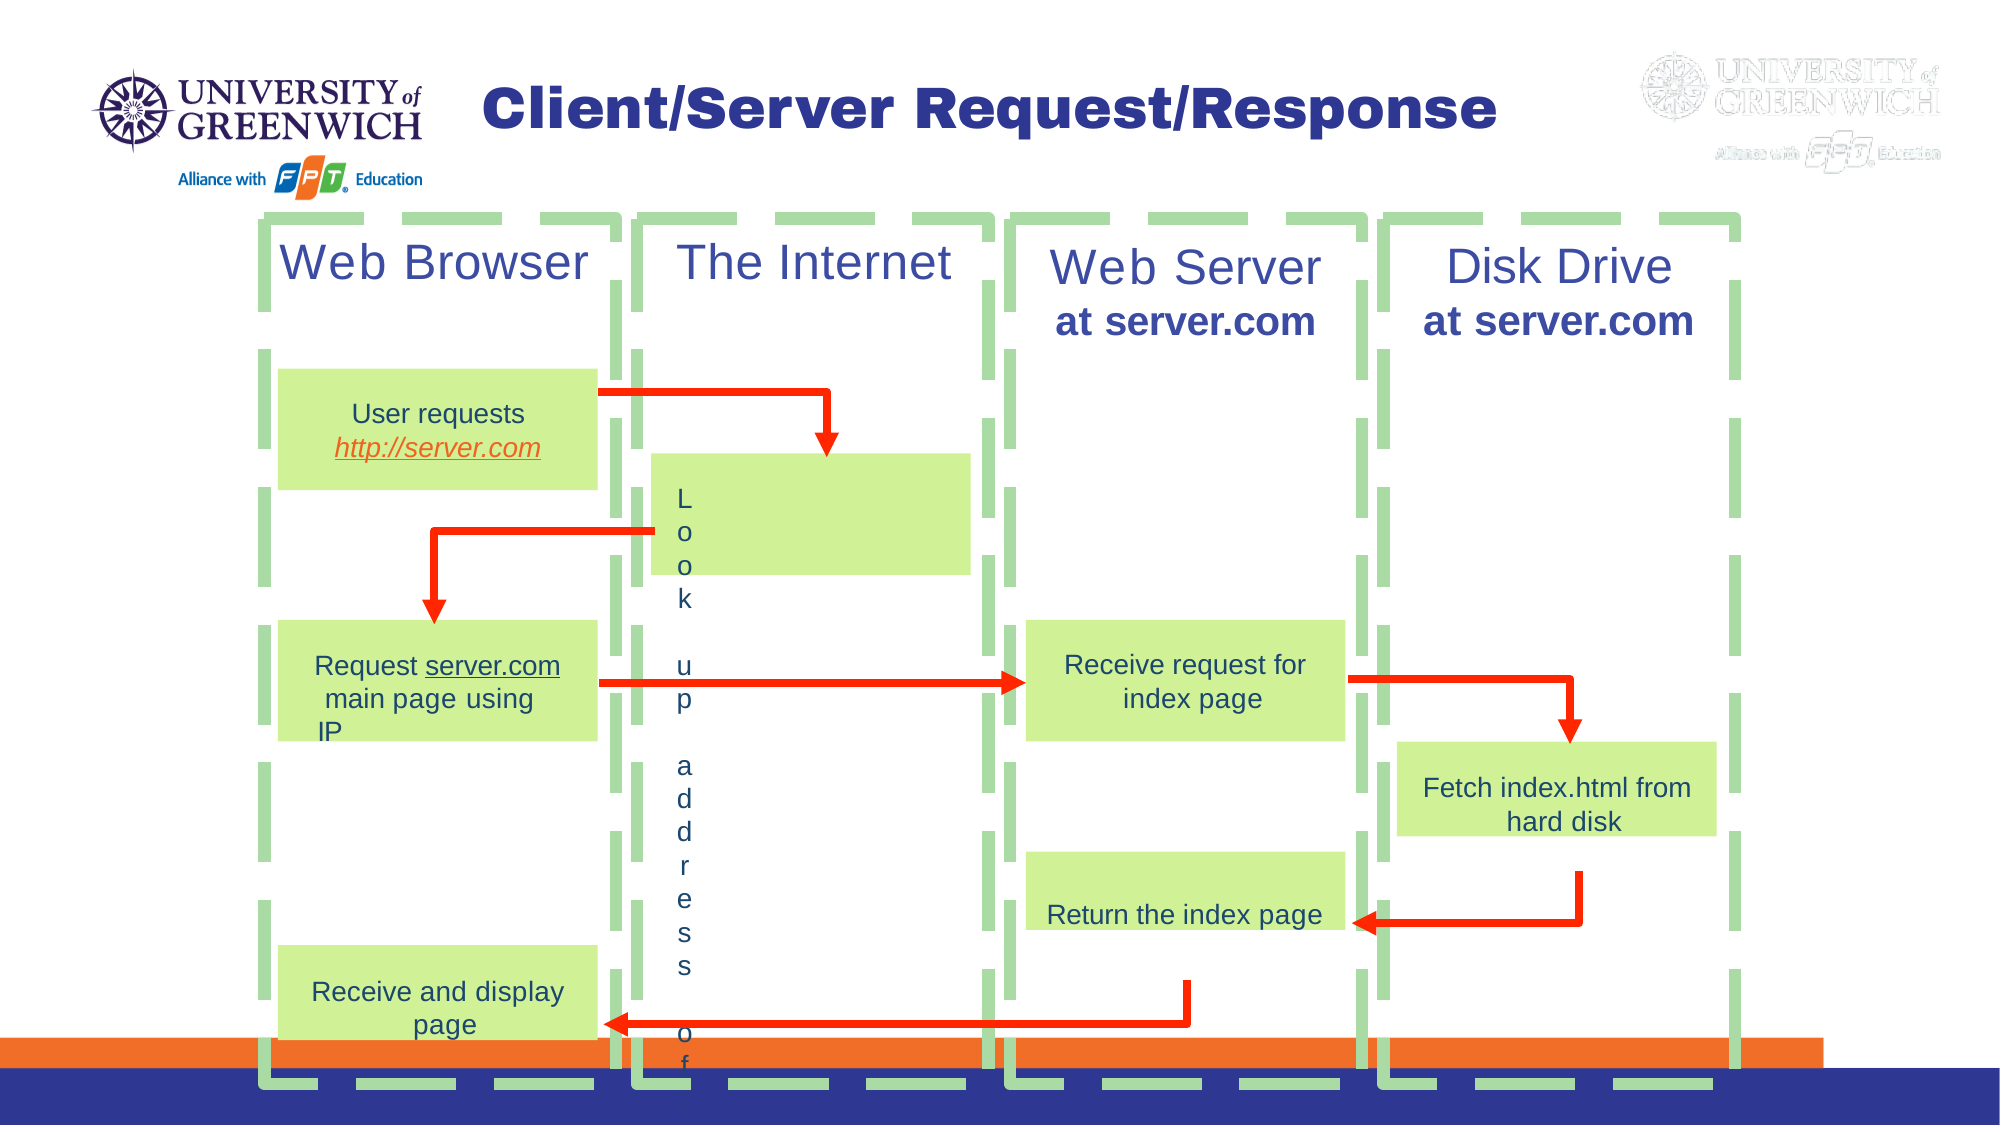

# Client/Server Request/Response

Web Browser	The Internet
Disk Drive
at server.com
Web Server
at server.com

User requests
http://server.com
Look up address of:
server.com

Request server.com  main page using IP
Receive request for  index page

Fetch index.html from  hard disk

Return the index page

Receive and display  page